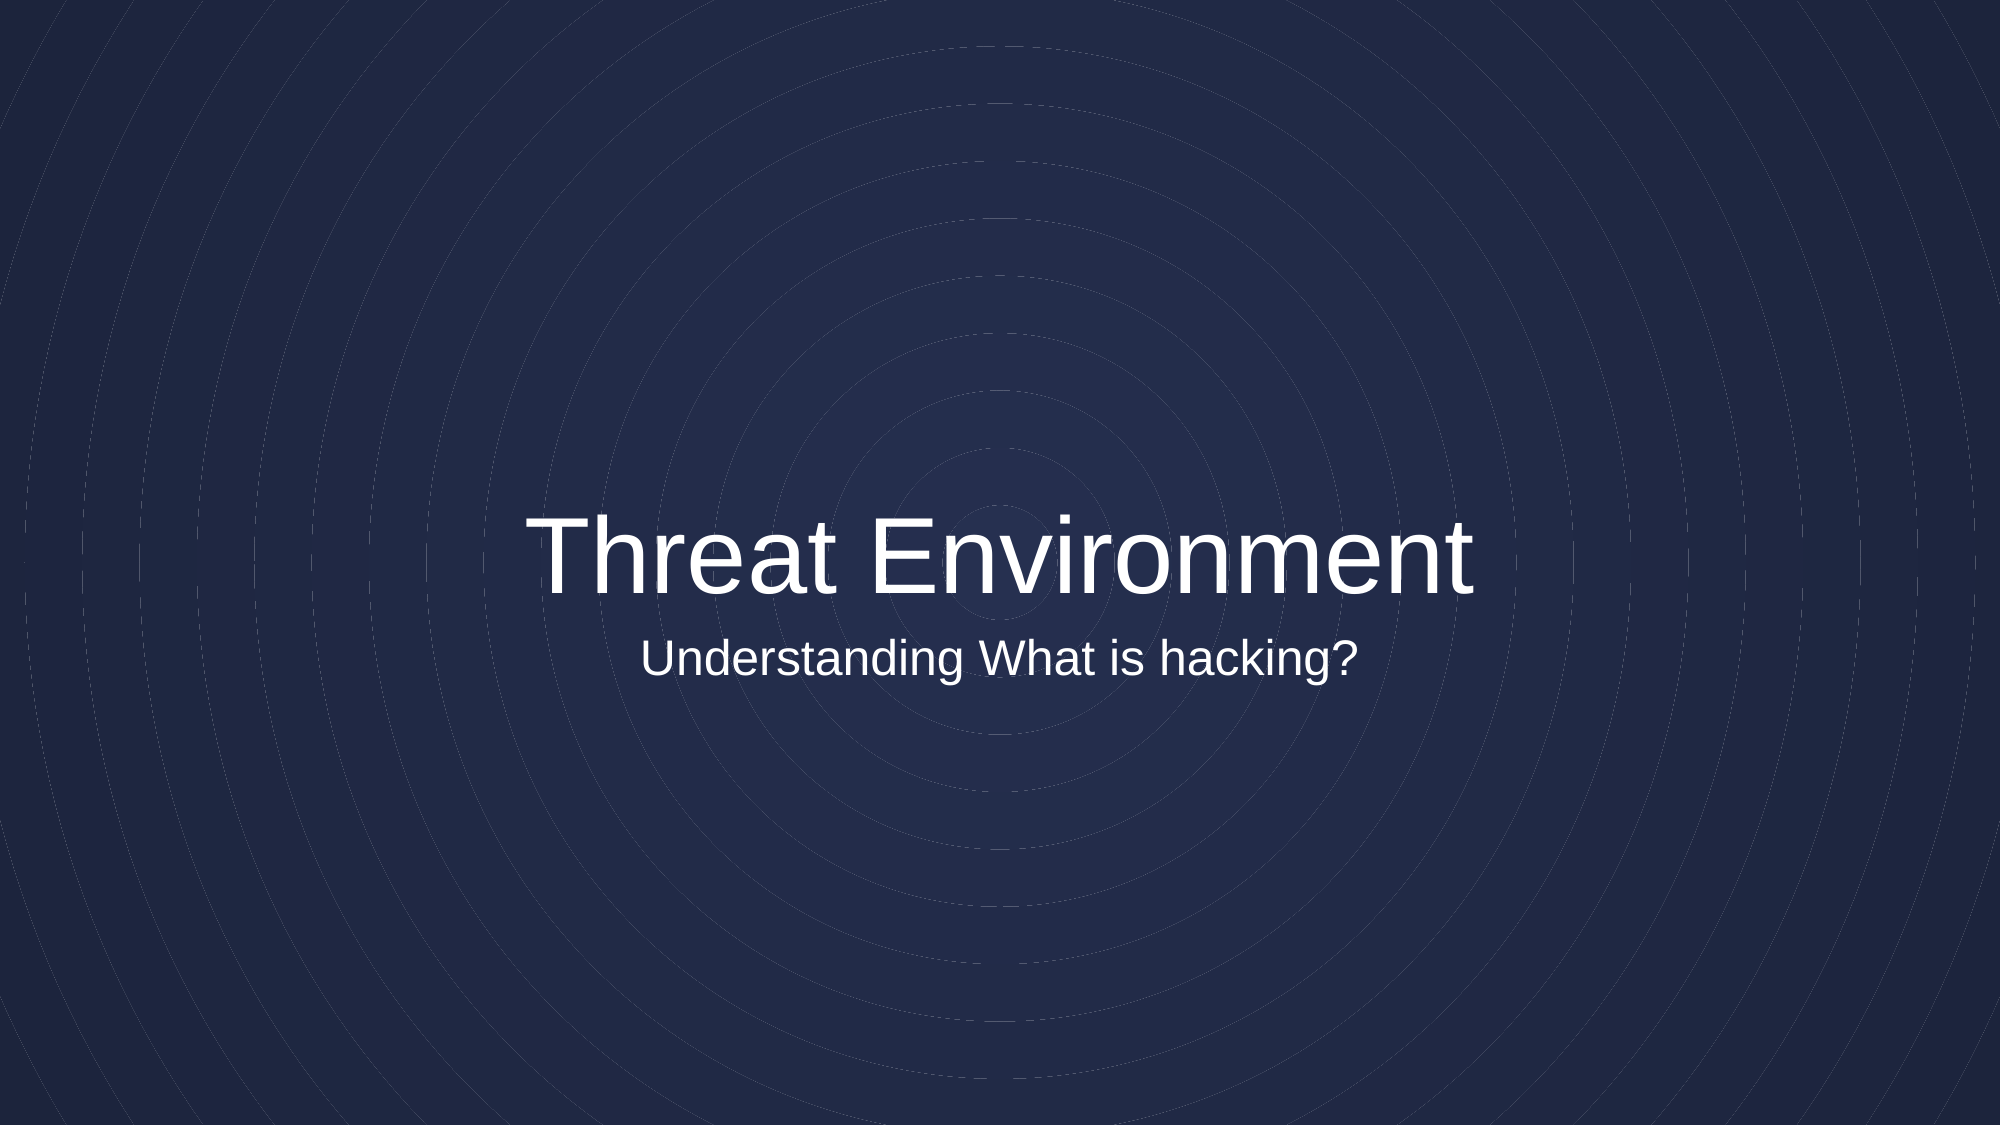

# Threat Environment
Understanding What is hacking?